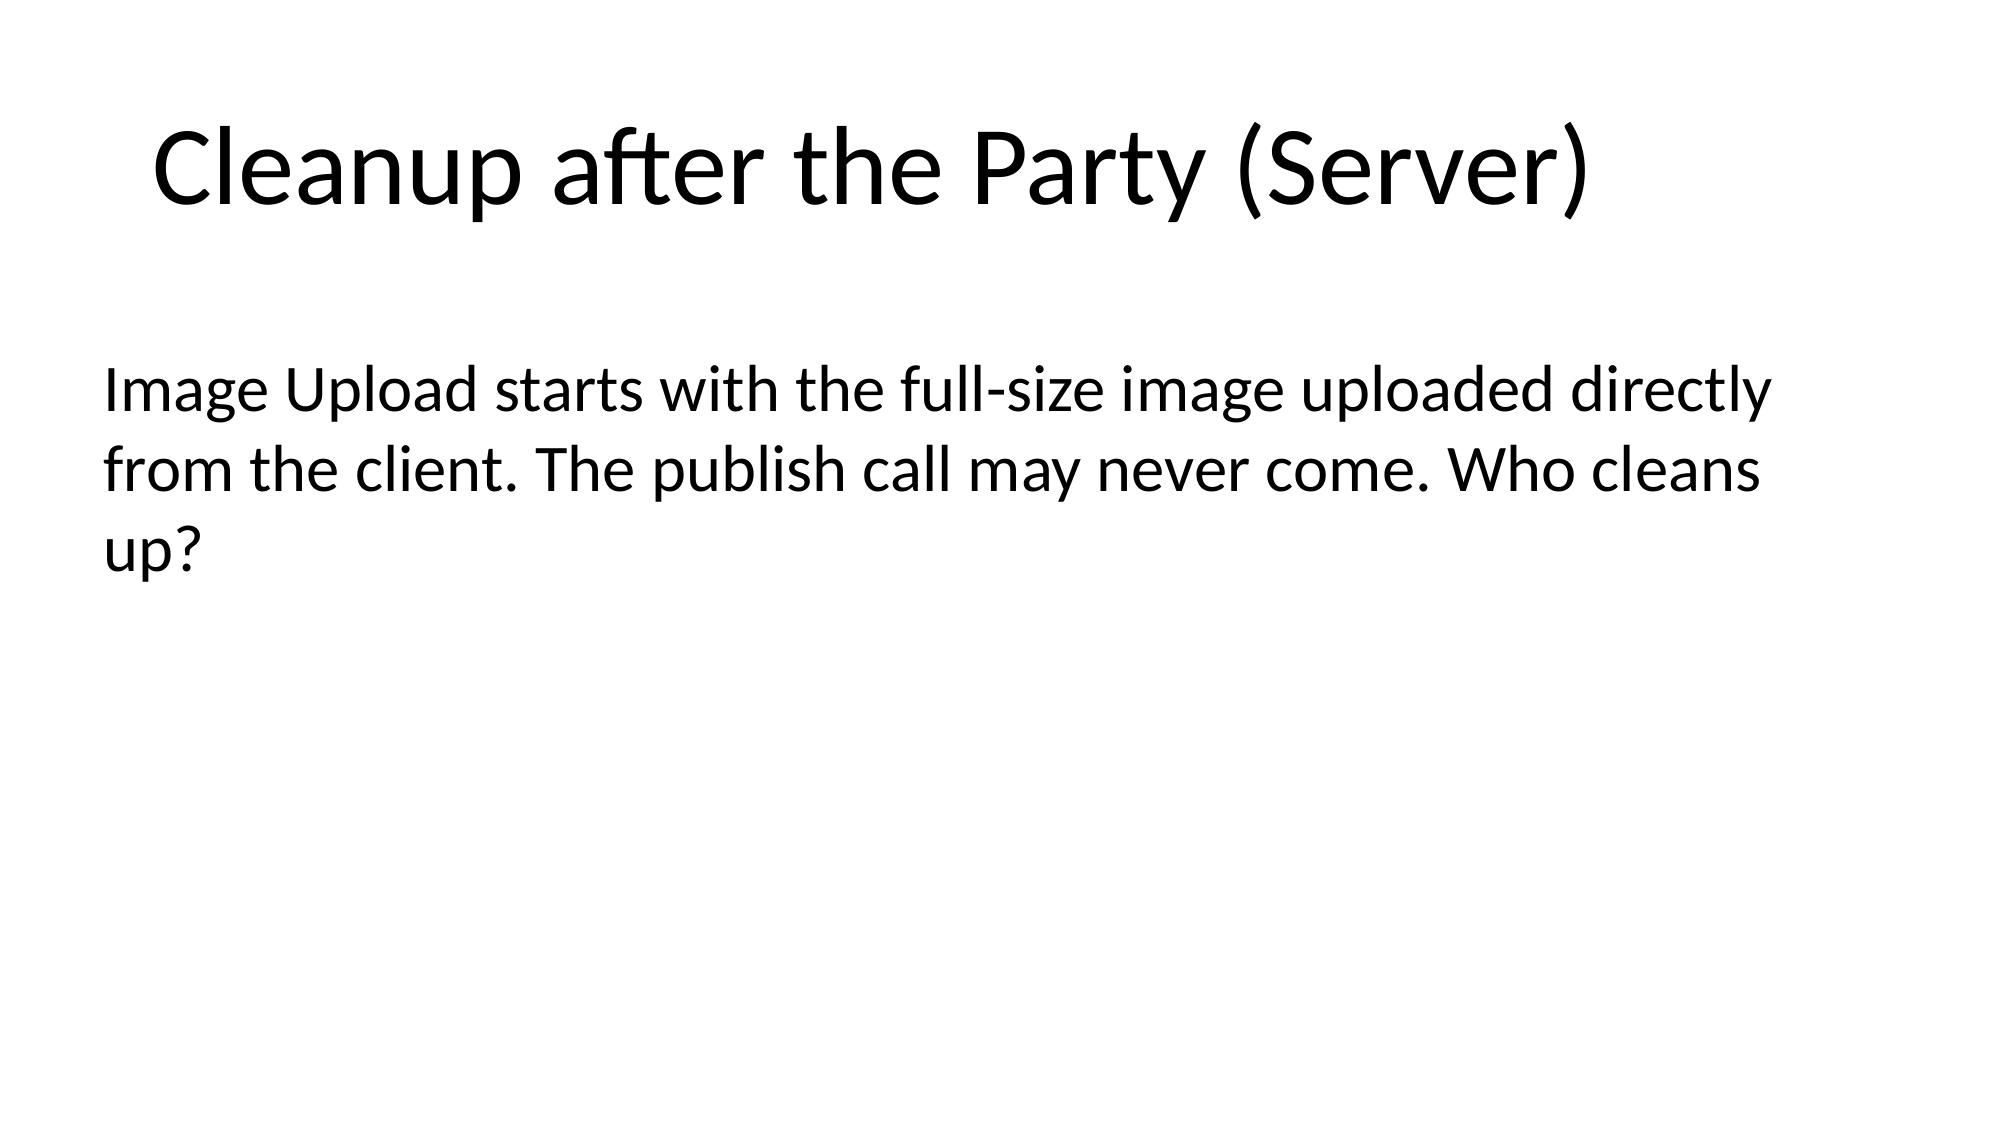

# Cleanup after the Party (Server)
Image Upload starts with the full-size image uploaded directly from the client. The publish call may never come. Who cleans up?